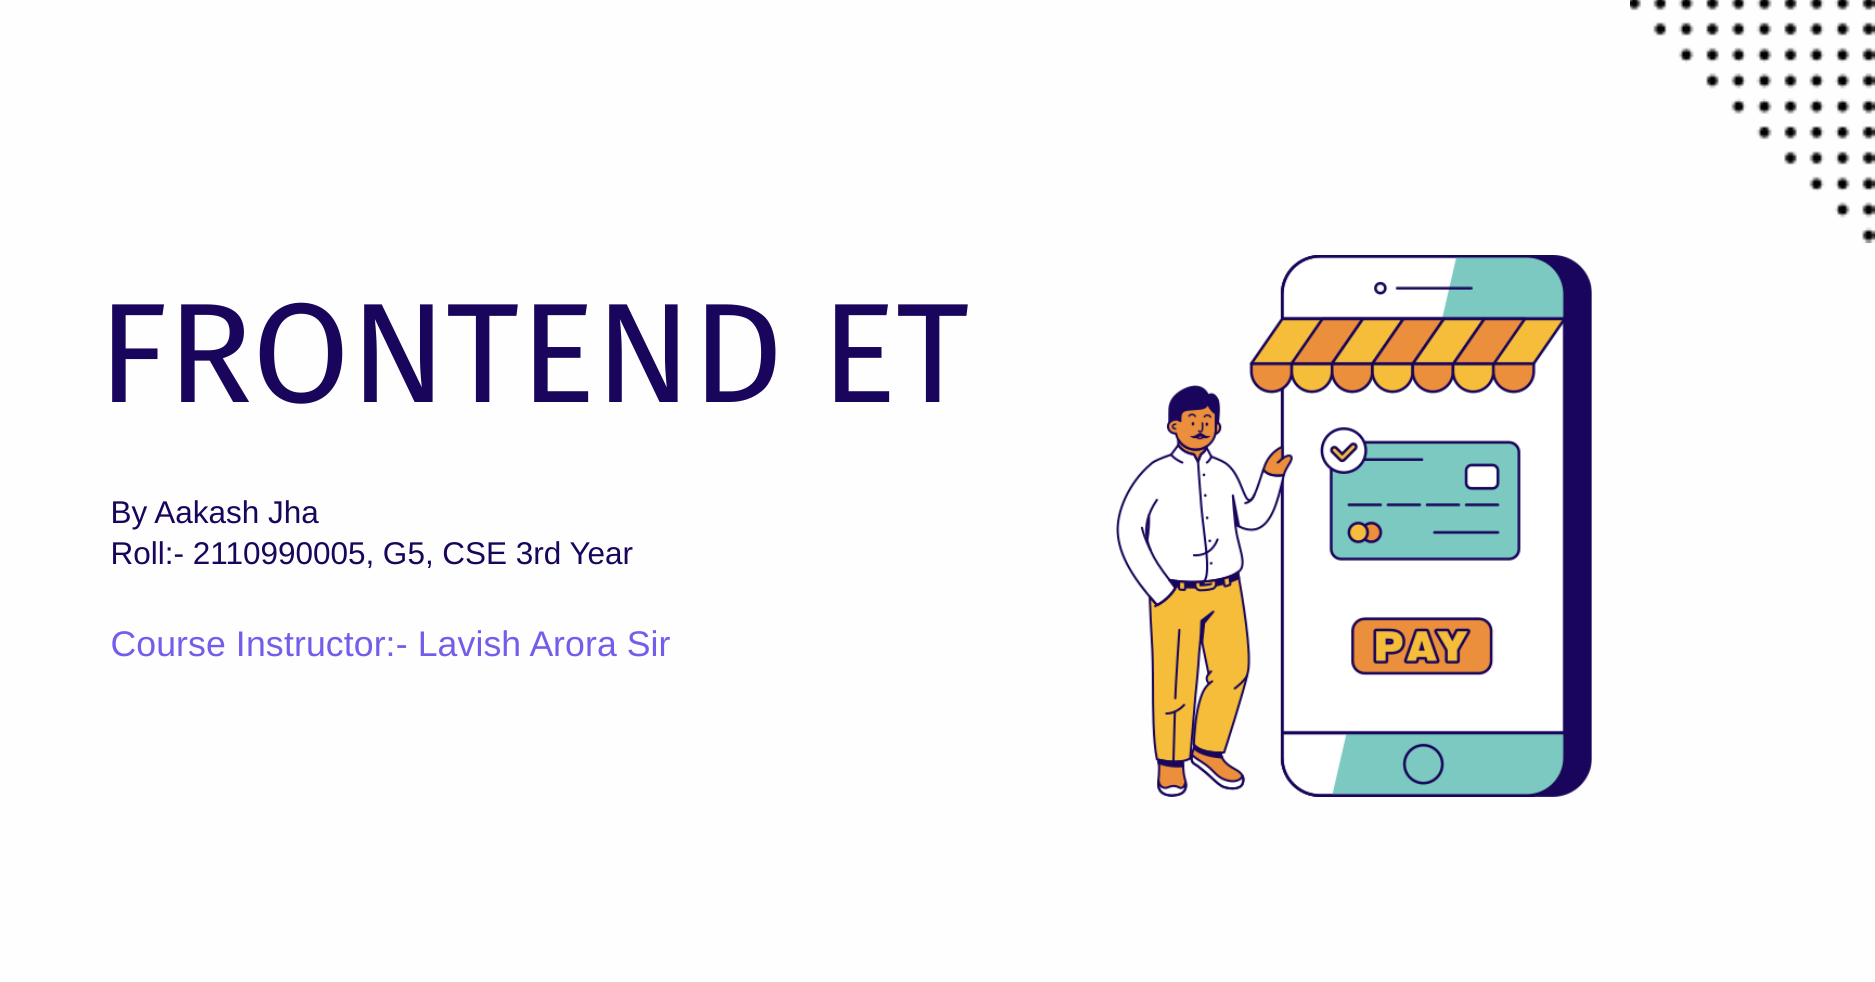

FRONTEND ET
By Aakash Jha
Roll:- 2110990005, G5, CSE 3rd Year

Course Instructor:- Lavish Arora Sir